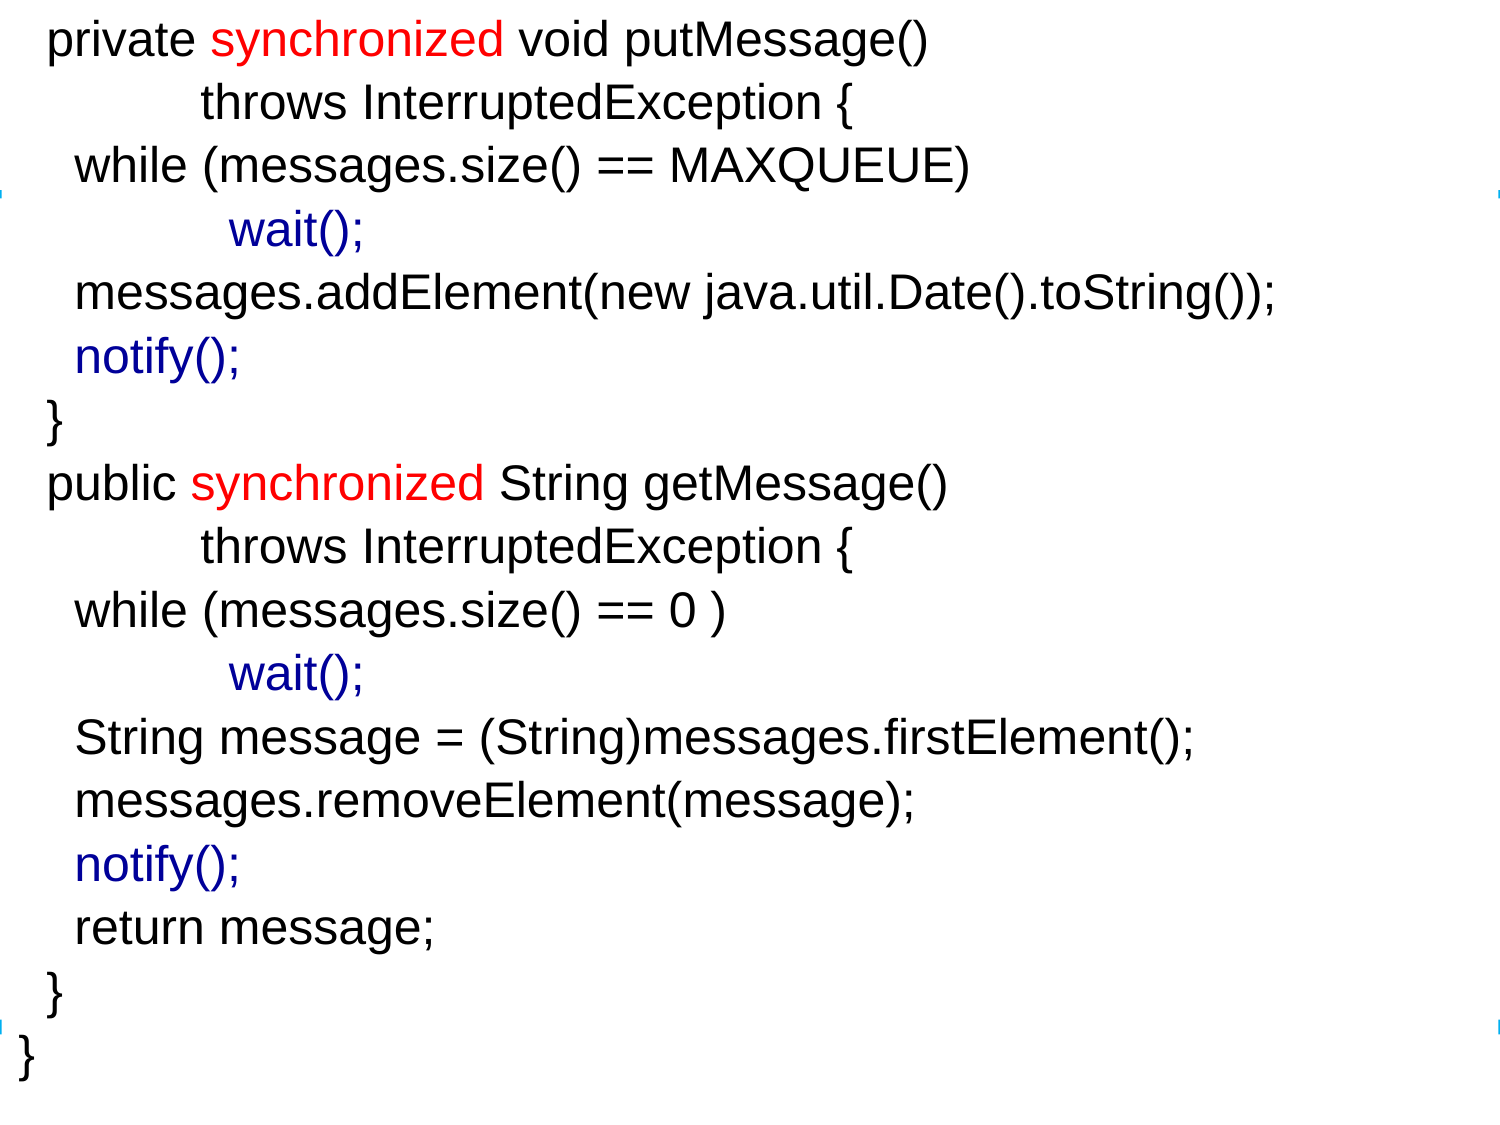

private synchronized void putMessage()
             throws InterruptedException {
    while (messages.size() == MAXQUEUE)
		wait();
    messages.addElement(new java.util.Date().toString());
    notify();
  }
  public synchronized String getMessage()
             throws InterruptedException {
    while (messages.size() == 0 )
		wait();
    String message = (String)messages.firstElement();
    messages.removeElement(message);
    notify();
    return message;
  }
}